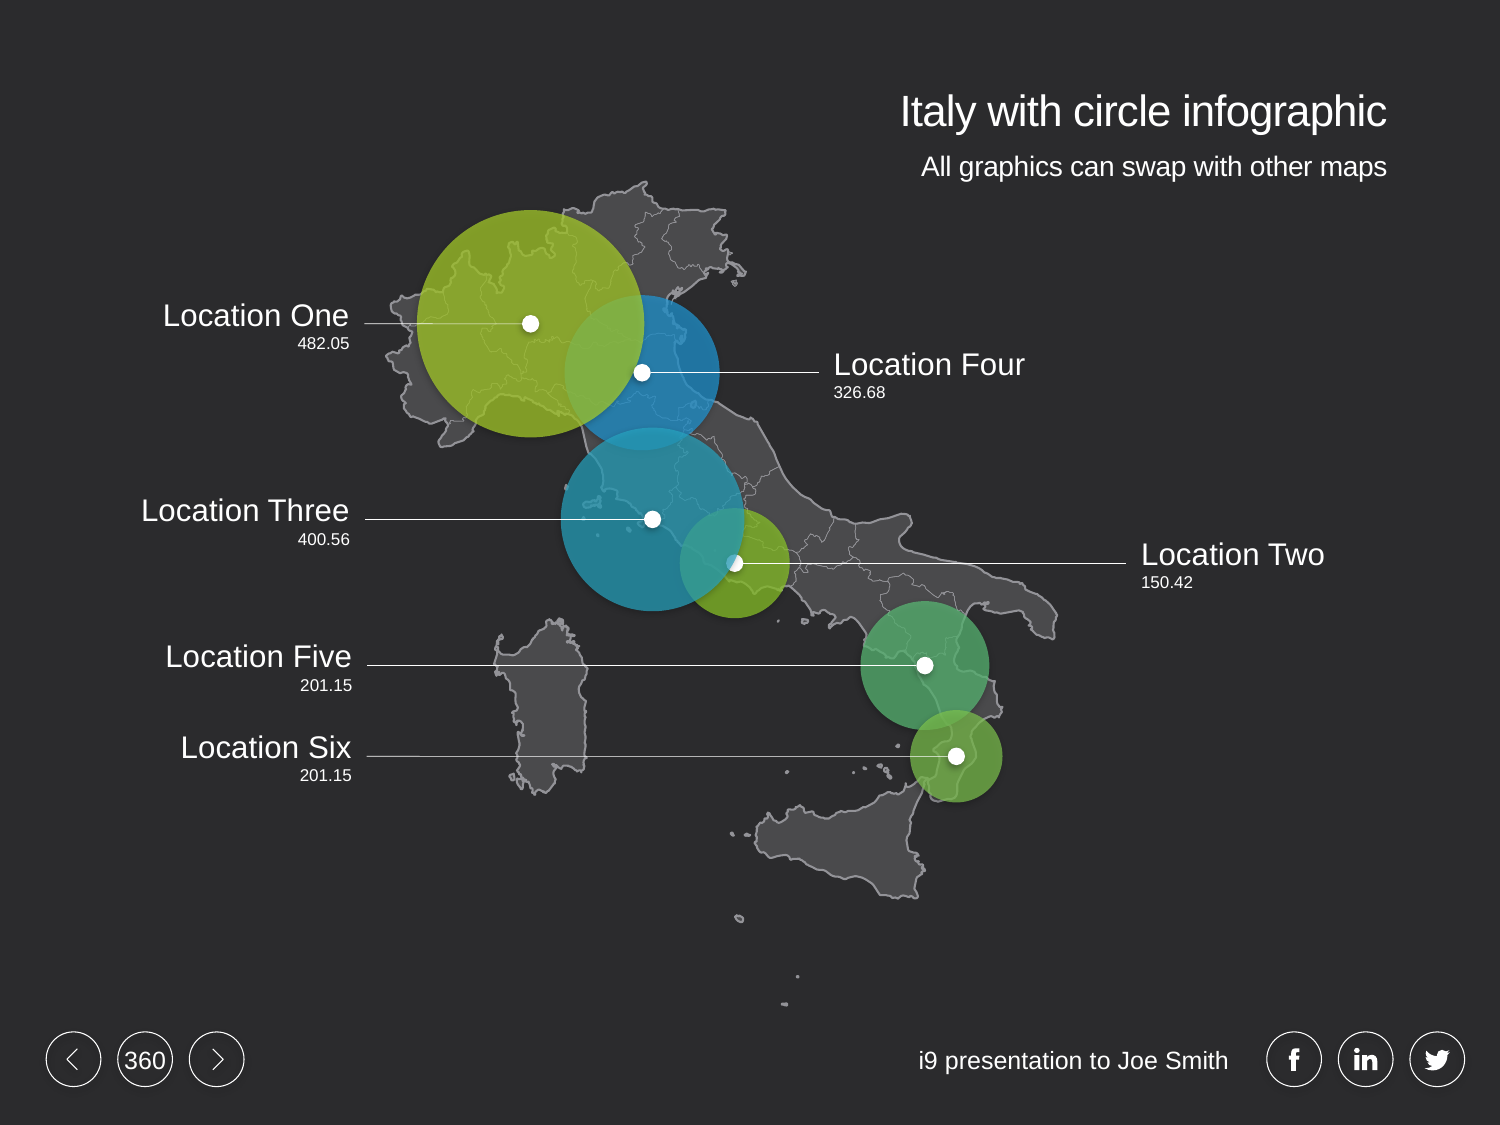

# Italy with circle infographic
All graphics can swap with other maps

Location One
482.05

Location Four
326.68

Location Three
400.56

Location Two
150.42

Location Five
201.15

Location Six
201.15